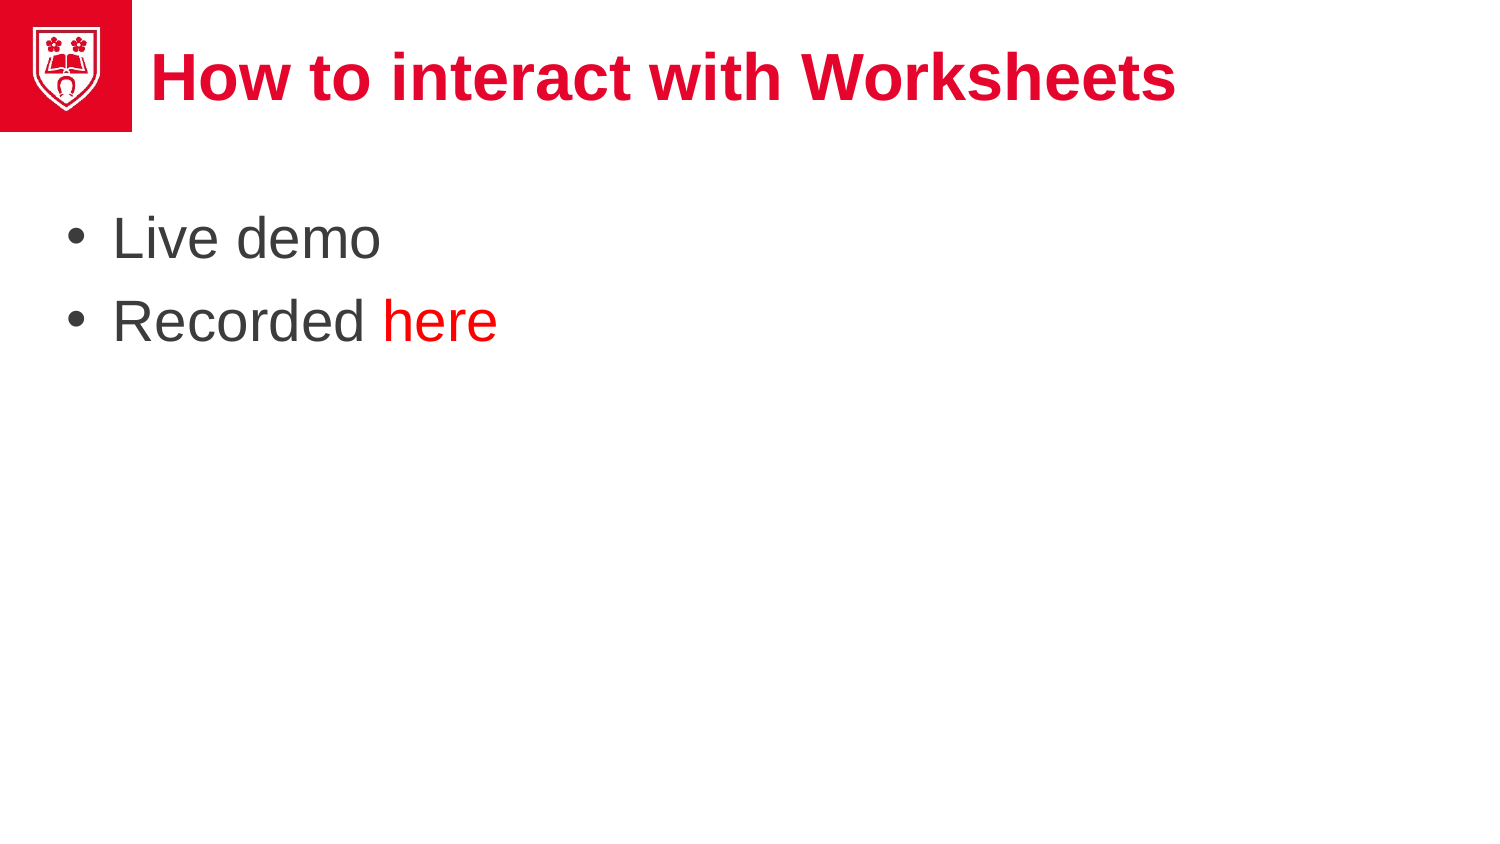

# How to interact with Worksheets
Live demo
Recorded here